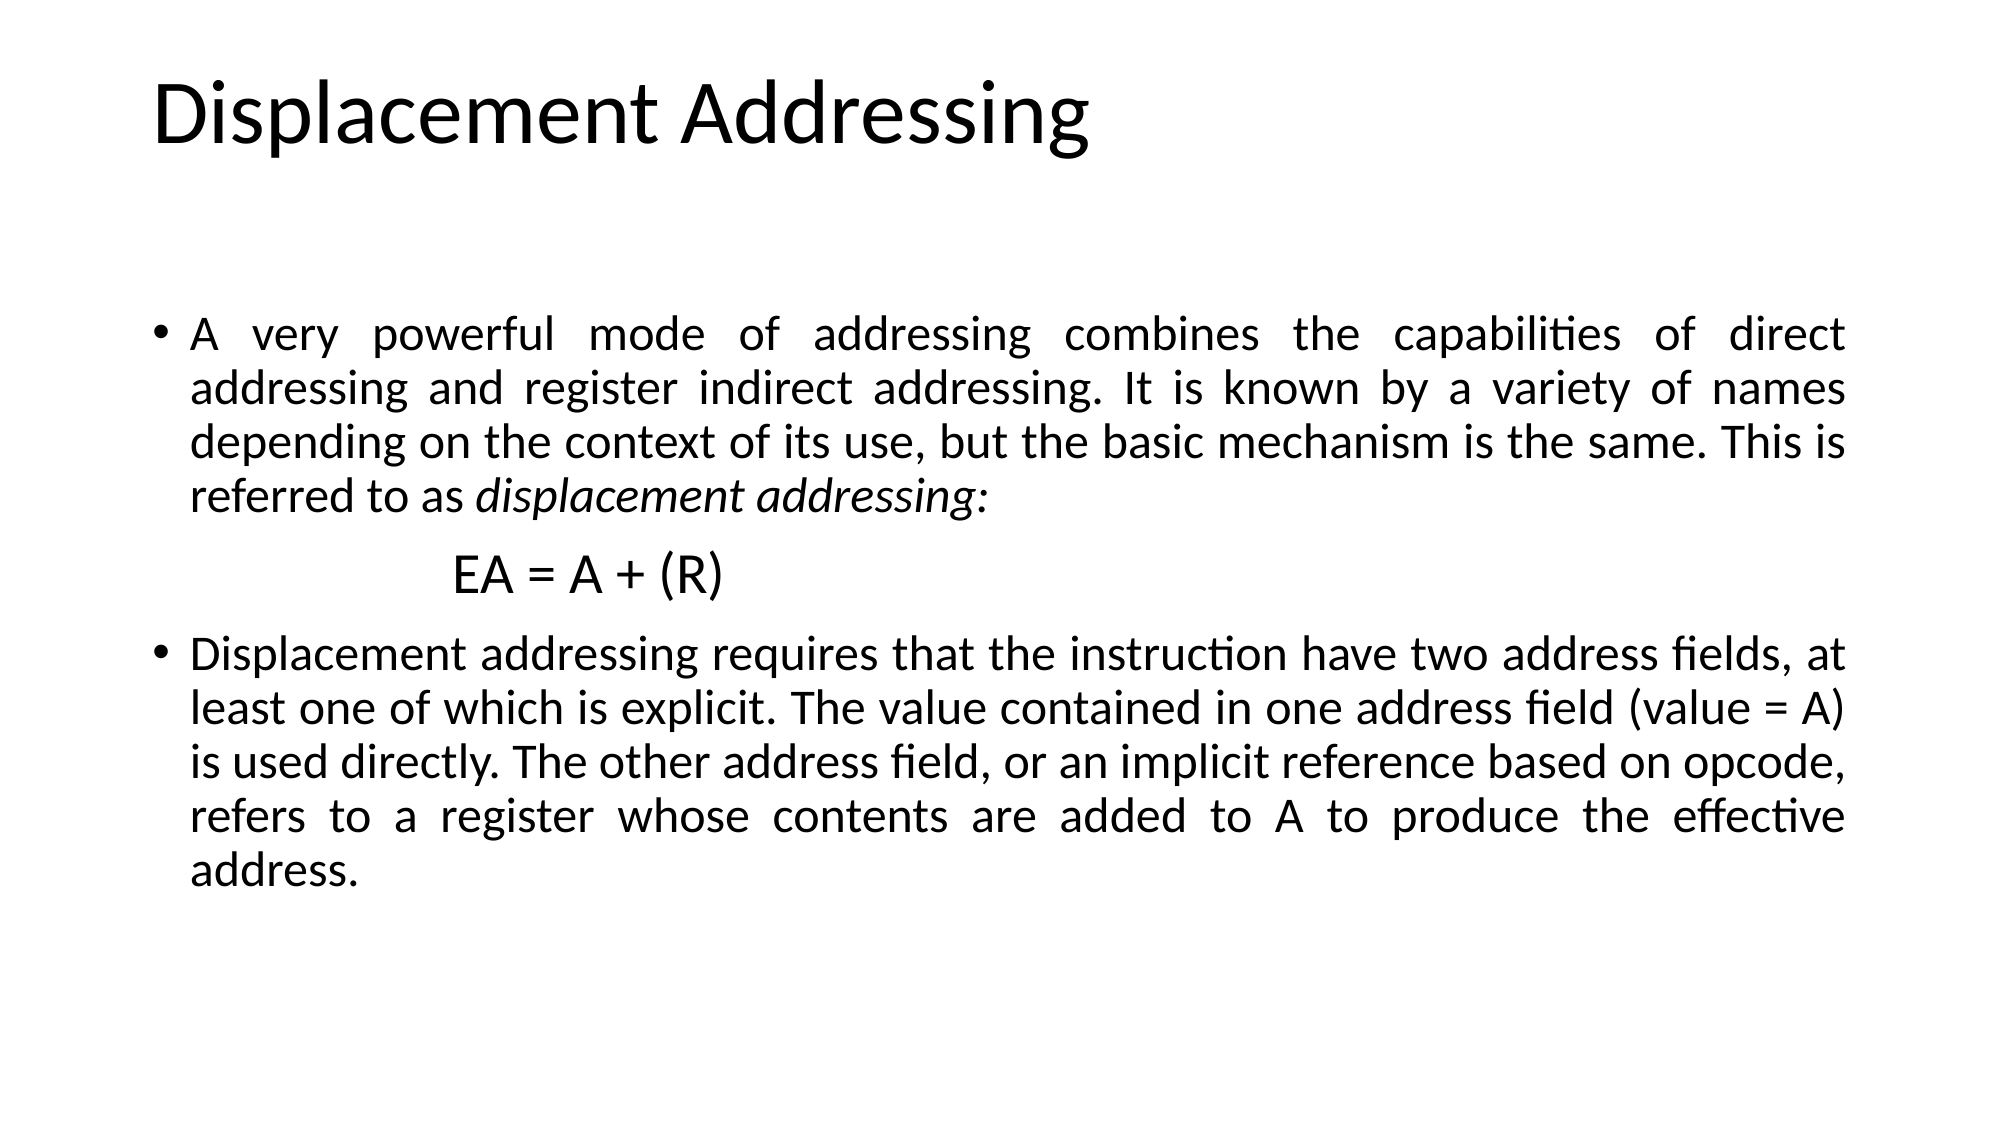

# Displacement Addressing
A very powerful mode of addressing combines the capabilities of direct addressing and register indirect addressing. It is known by a variety of names depending on the context of its use, but the basic mechanism is the same. This is referred to as displacement addressing:
		EA = A + (R)
Displacement addressing requires that the instruction have two address fields, at least one of which is explicit. The value contained in one address field (value = A) is used directly. The other address field, or an implicit reference based on opcode, refers to a register whose contents are added to A to produce the effective address.